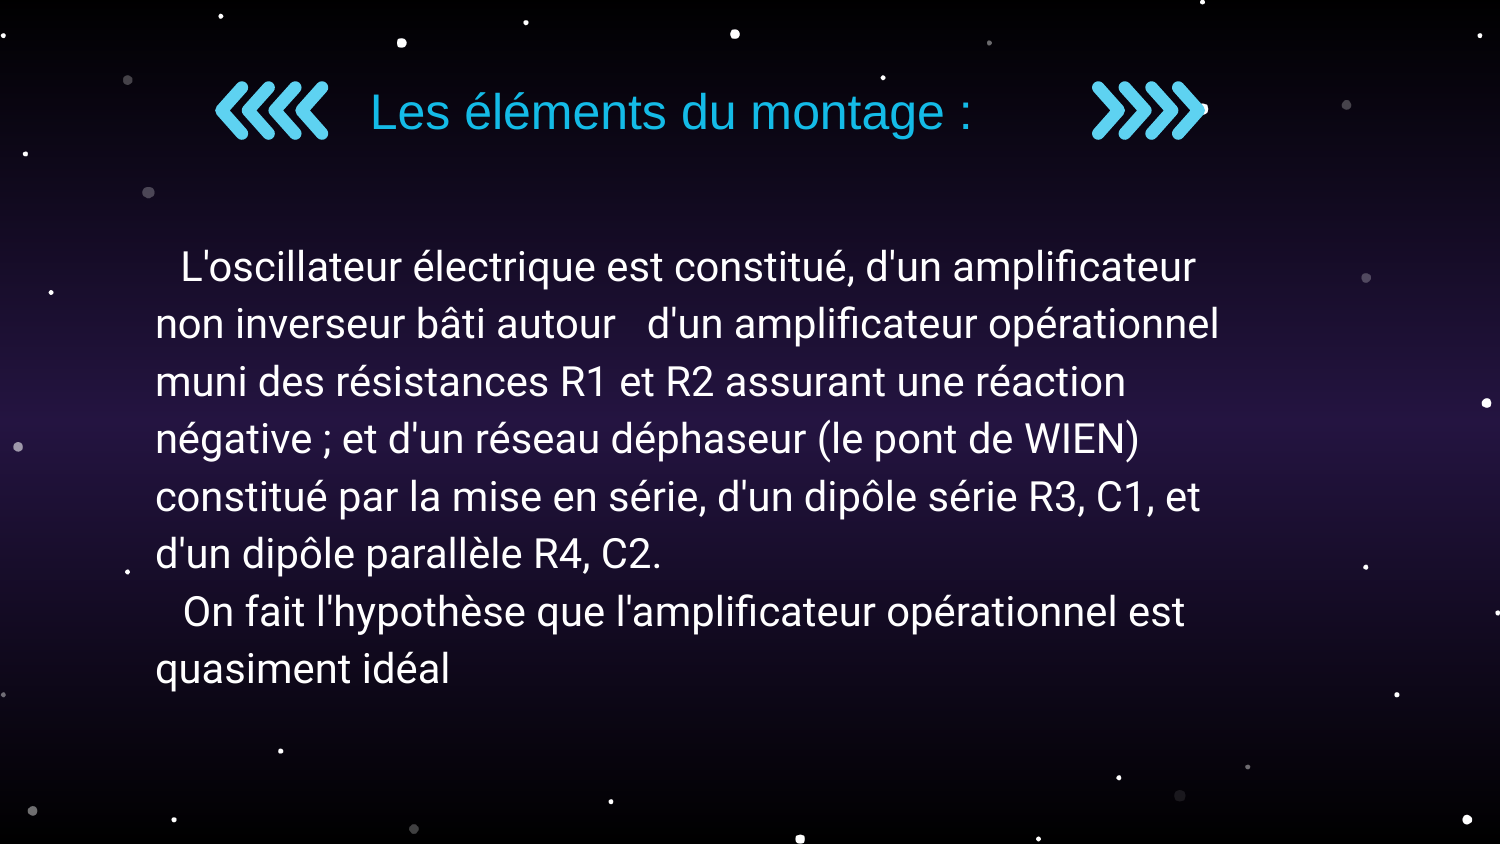

Les éléments du montage :

           L'oscillateur électrique est constitué, d'un amplificateur non inverseur bâti autour   d'un amplificateur opérationnel muni des résistances R1 et R2 assurant une réaction négative ; et d'un réseau déphaseur (le pont de WIEN) constitué par la mise en série, d'un dipôle série R3, C1, et d'un dipôle parallèle R4, C2.
        On fait l'hypothèse que l'amplificateur opérationnel est quasiment idéal